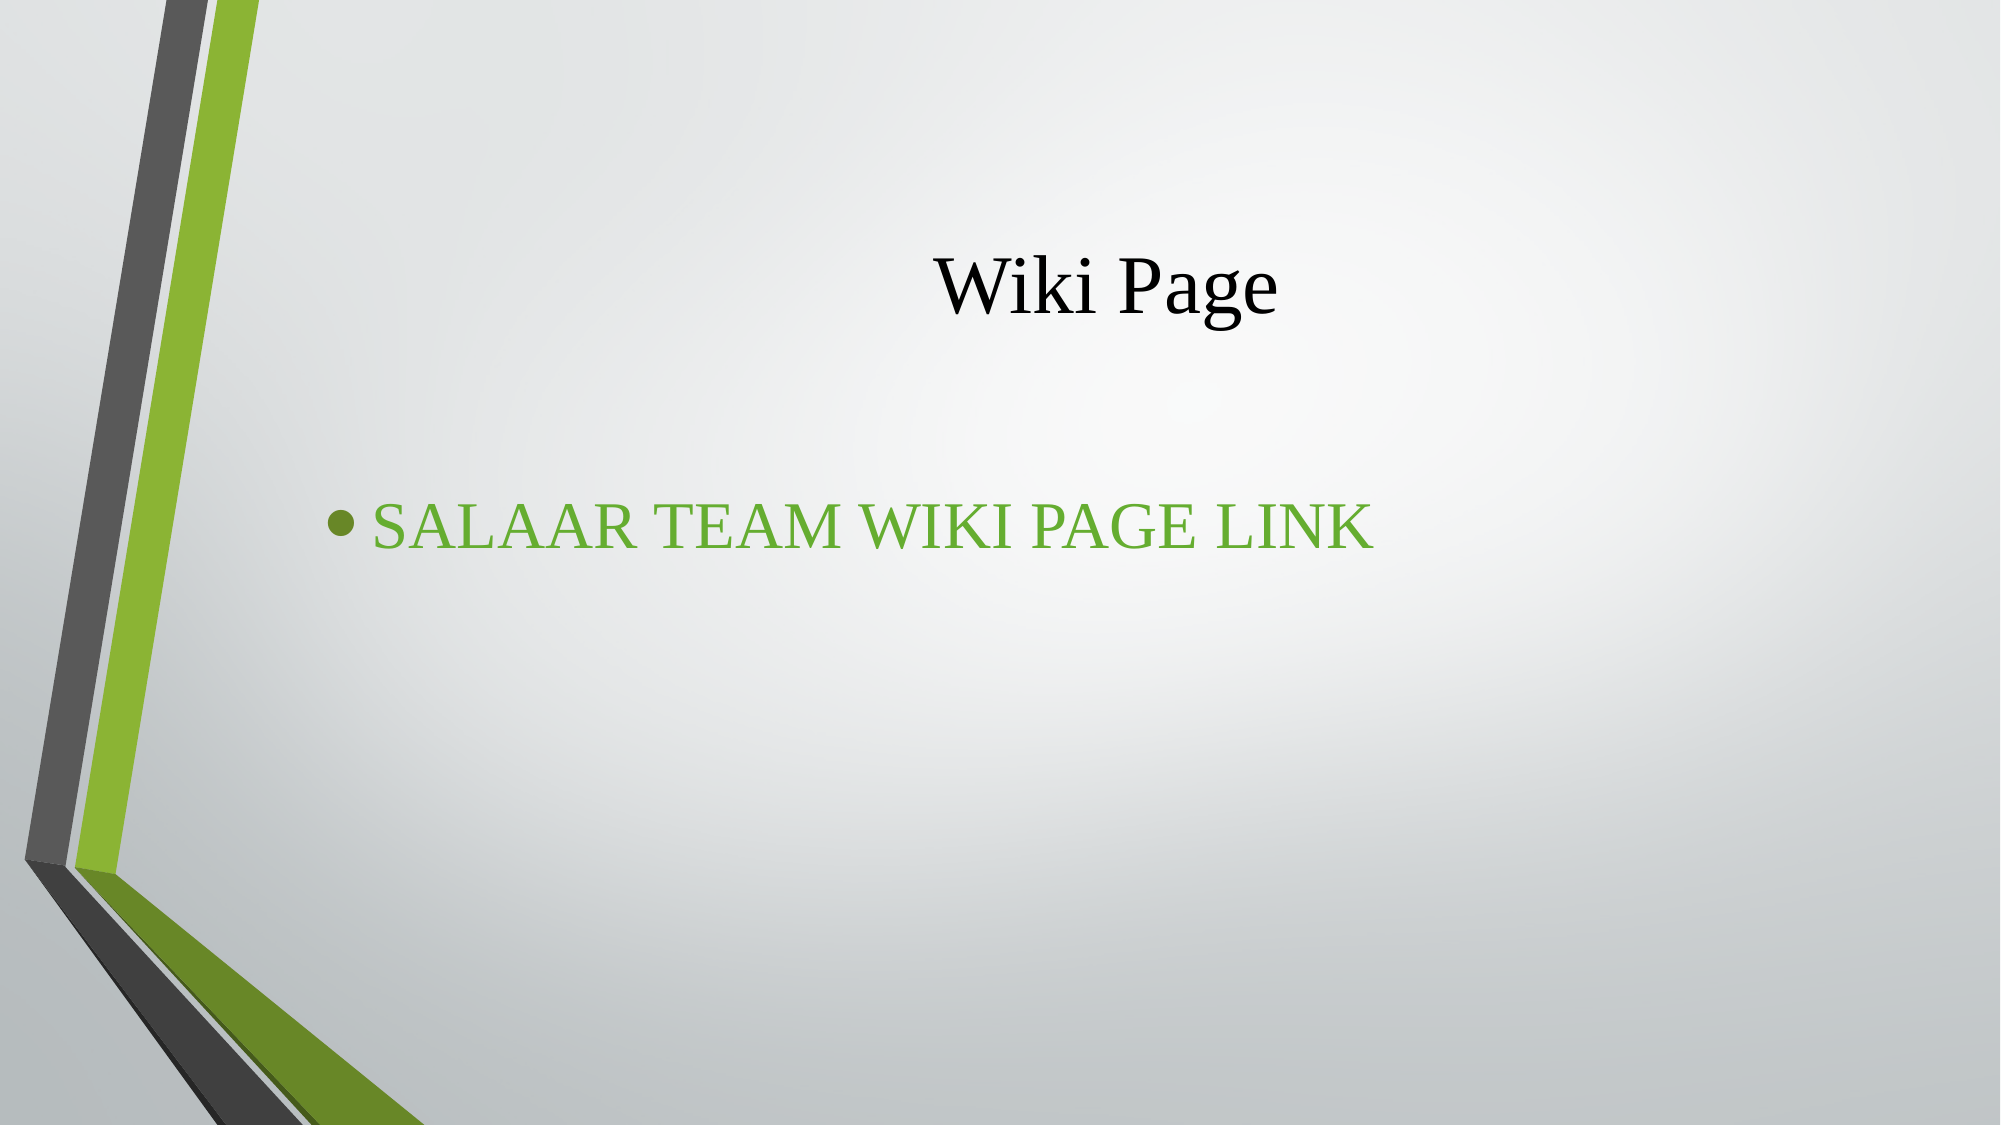

# Wiki Page
SALAAR TEAM WIKI PAGE LINK